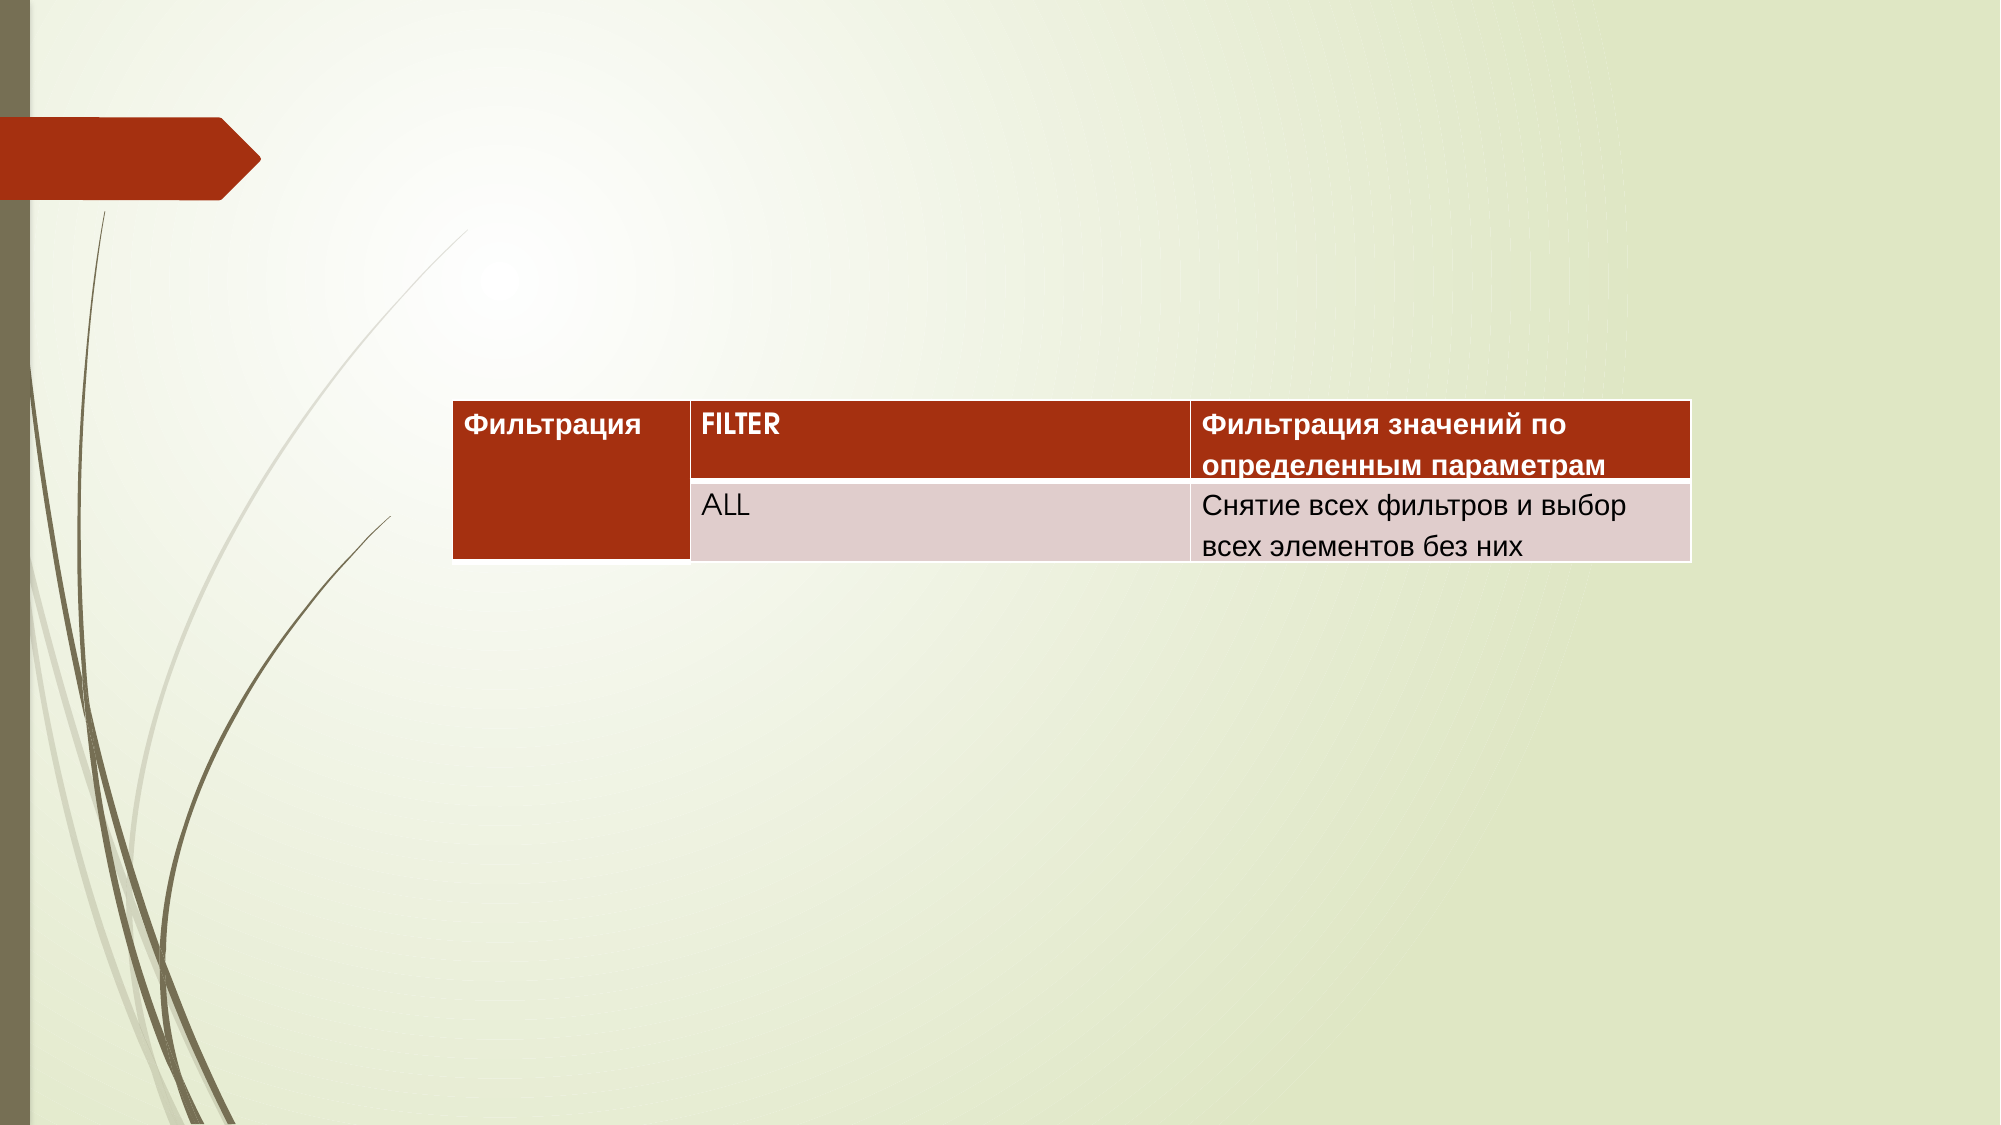

| Фильтрация | FILTER | Фильтрация значений по определенным параметрам |
| --- | --- | --- |
|  | ALL | Снятие всех фильтров и выбор всех элементов без них |